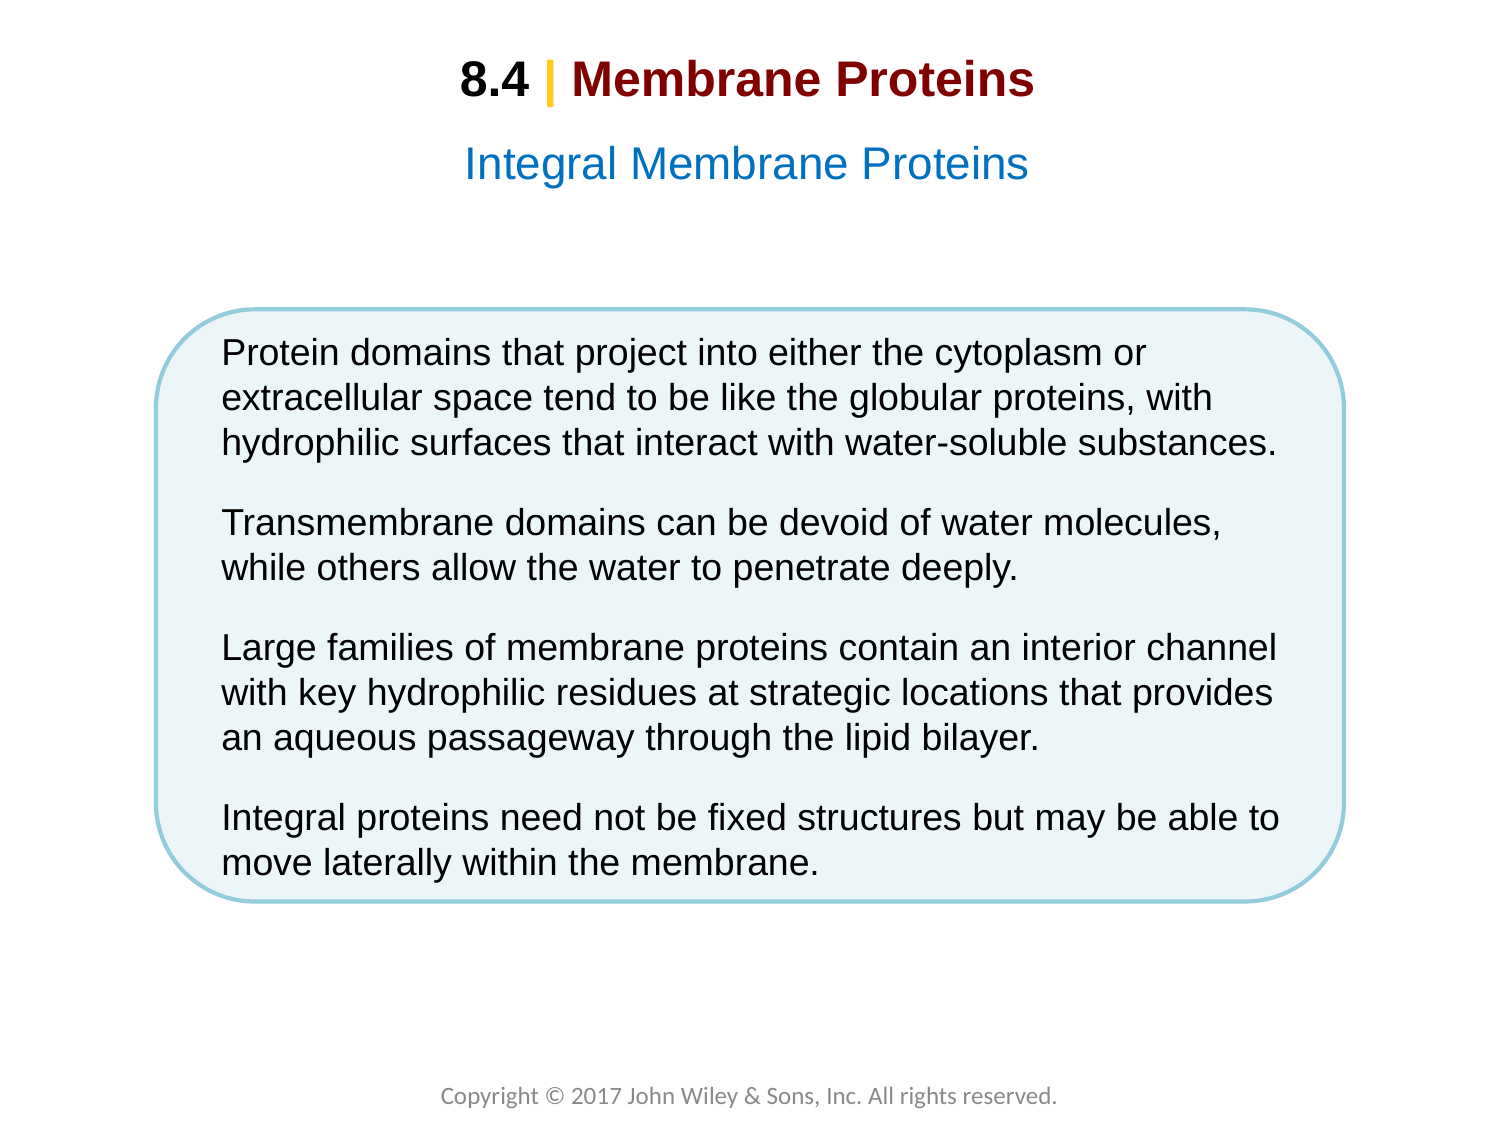

8.4 | Membrane Proteins
Integral Membrane Proteins

Protein domains that project into either the cytoplasm or extracellular space tend to be like the globular proteins, with hydrophilic surfaces that interact with water-soluble substances.

Transmembrane domains can be devoid of water molecules, while others allow the water to penetrate deeply.

Large families of membrane proteins contain an interior channel with key hydrophilic residues at strategic locations that provides an aqueous passageway through the lipid bilayer.

Integral proteins need not be fixed structures but may be able to move laterally within the membrane.
Copyright © 2017 John Wiley & Sons, Inc. All rights reserved.